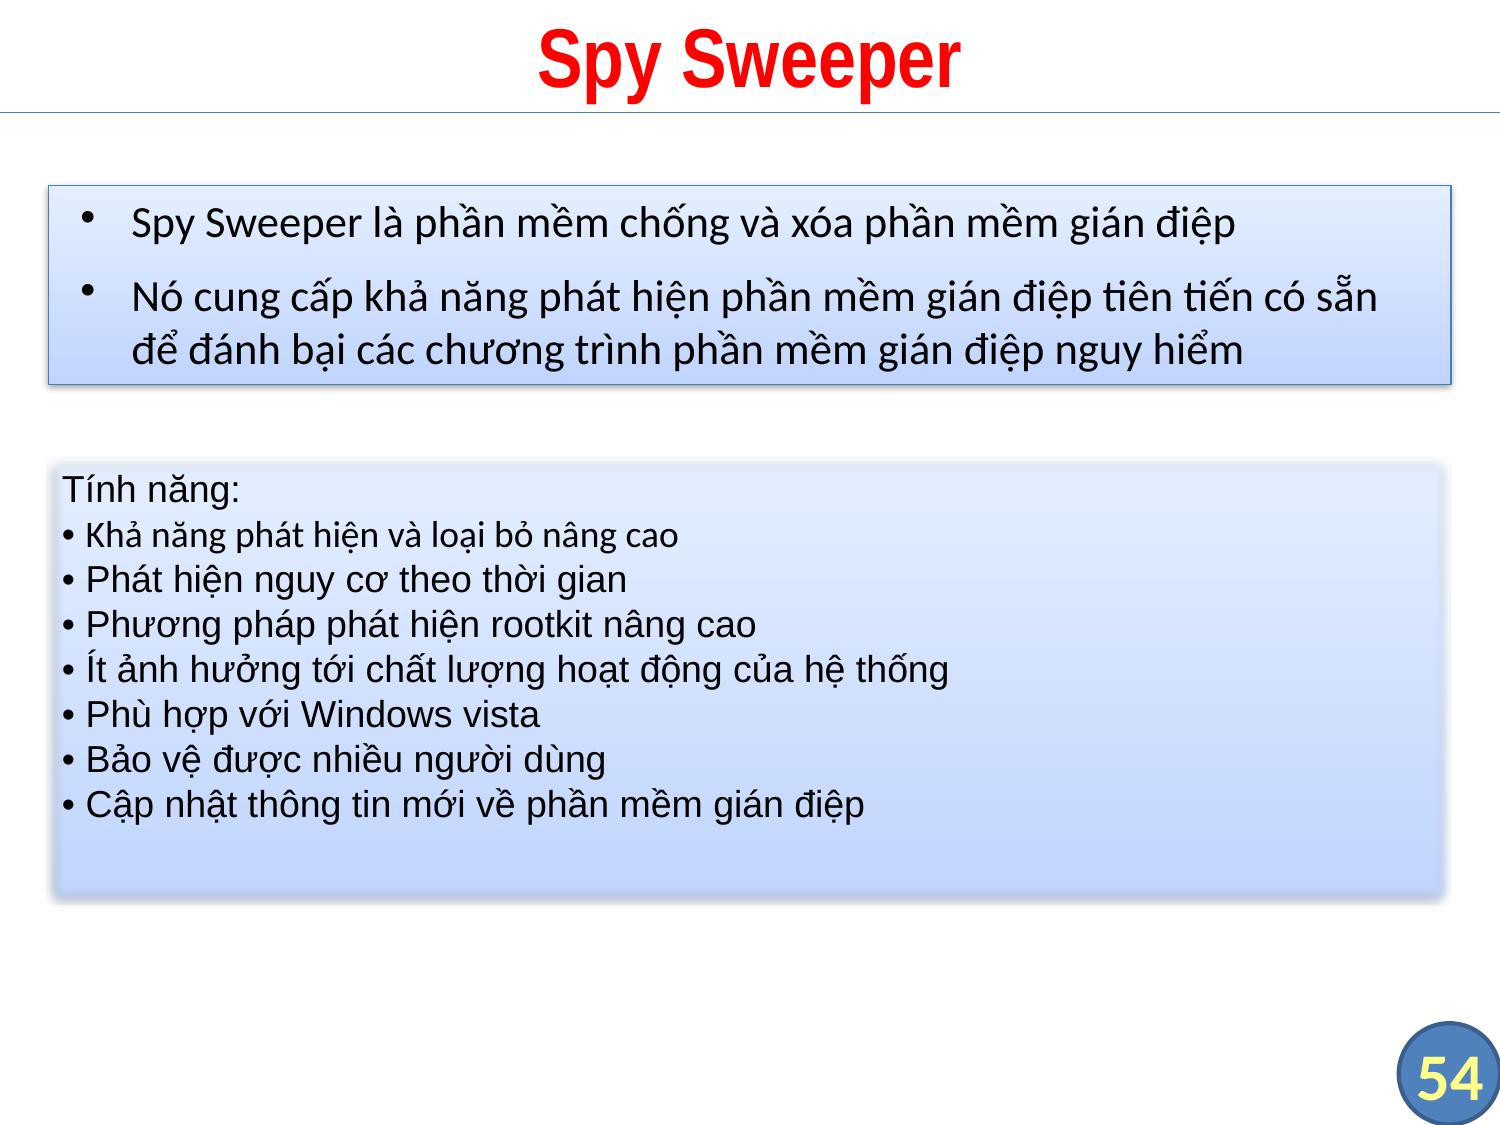

# Spy Sweeper
Spy Sweeper là phần mềm chống và xóa phần mềm gián điệp
Nó cung cấp khả năng phát hiện phần mềm gián điệp tiên tiến có sẵn để đánh bại các chương trình phần mềm gián điệp nguy hiểm
Tính năng:
• Khả năng phát hiện và loại bỏ nâng cao
• Phát hiện nguy cơ theo thời gian
• Phương pháp phát hiện rootkit nâng cao
• Ít ảnh hưởng tới chất lượng hoạt động của hệ thống
• Phù hợp với Windows vista
• Bảo vệ được nhiều người dùng
• Cập nhật thông tin mới về phần mềm gián điệp
54